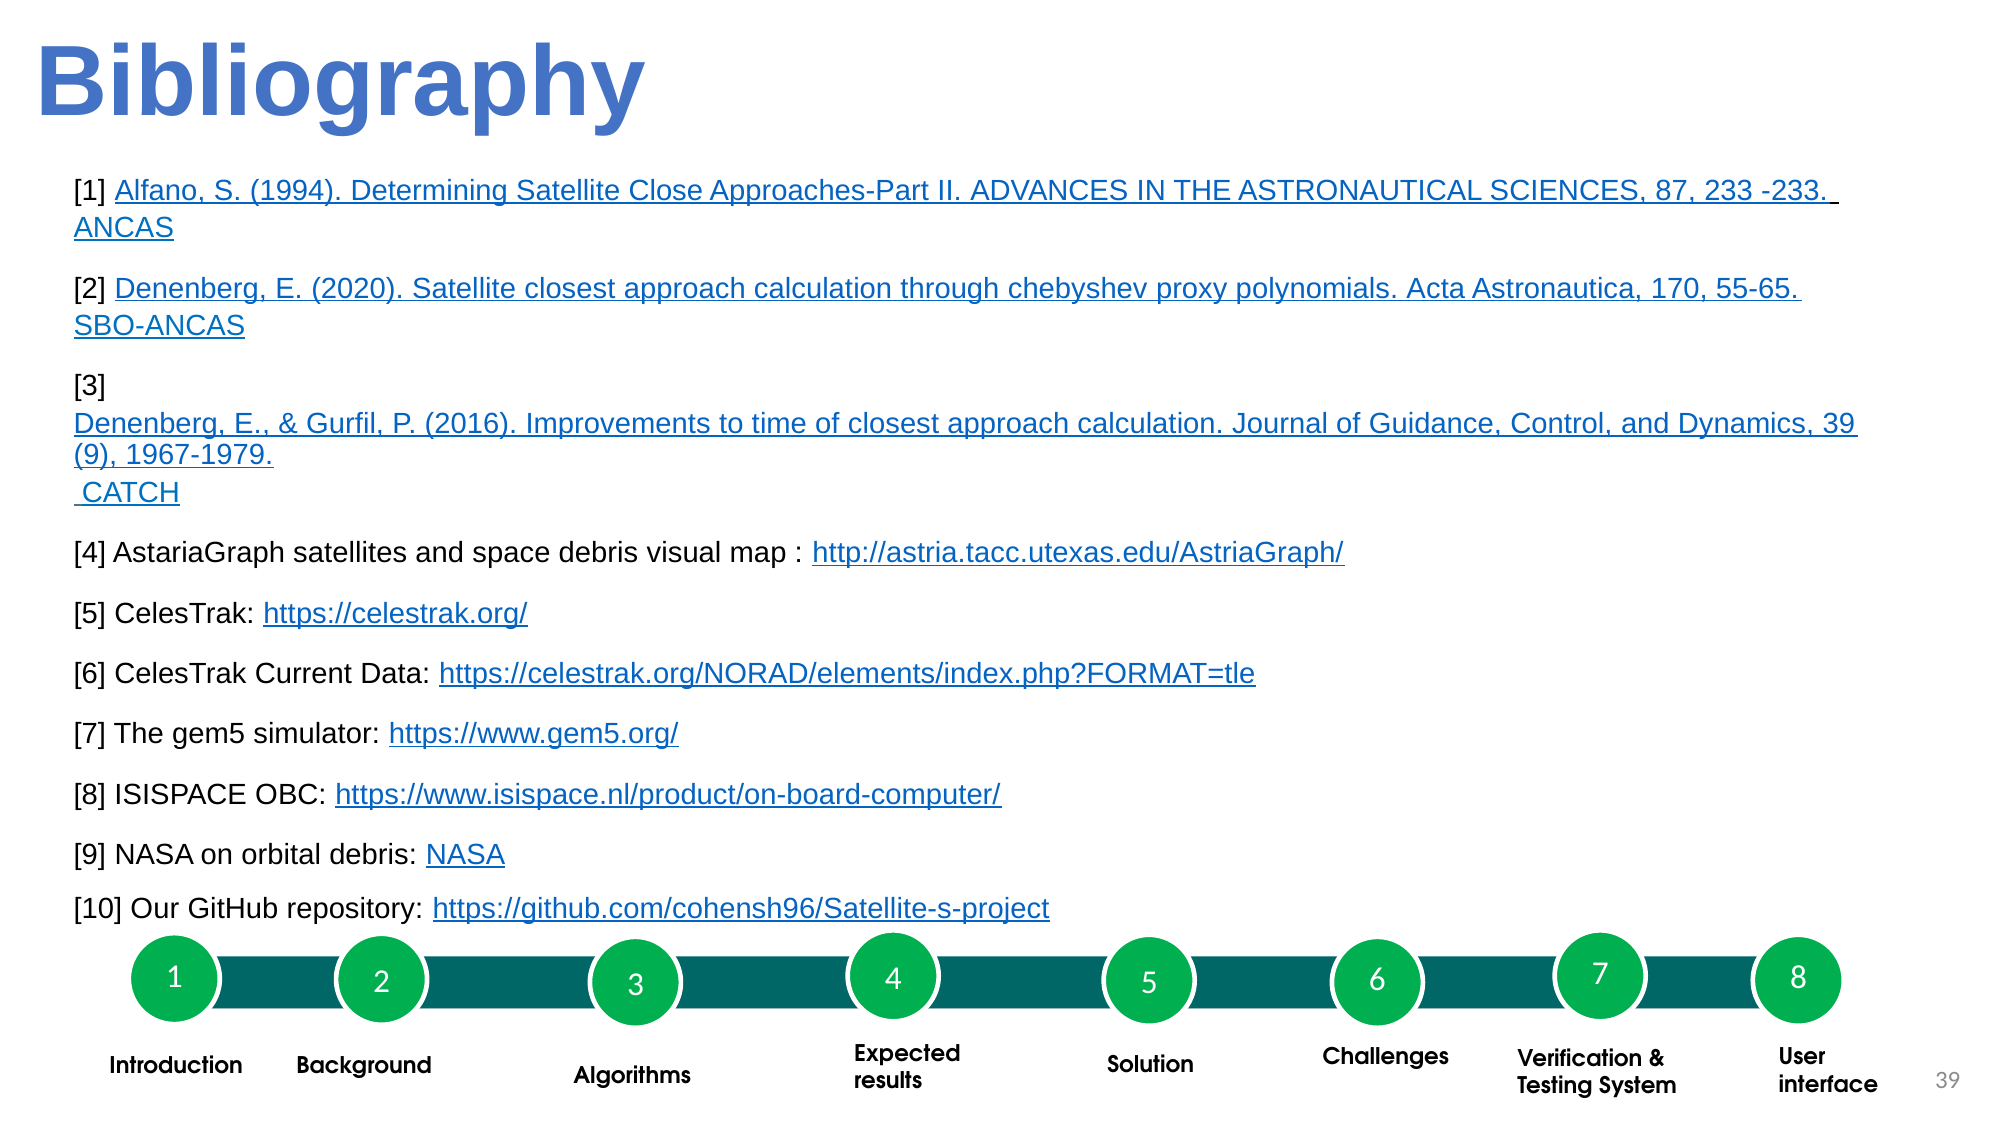

# Bibliography
[1] Alfano, S. (1994). Determining Satellite Close Approaches-Part II. ADVANCES IN THE ASTRONAUTICAL SCIENCES, 87, 233 -233.  ANCAS
[2] Denenberg, E. (2020). Satellite closest approach calculation through chebyshev proxy polynomials. Acta Astronautica, 170, 55-65. SBO-ANCAS
[3] Denenberg, E., & Gurfil, P. (2016). Improvements to time of closest approach calculation. Journal of Guidance, Control, and Dynamics, 39(9), 1967-1979. CATCH
[4] AstariaGraph satellites and space debris visual map : http://astria.tacc.utexas.edu/AstriaGraph/
[5] CelesTrak: https://celestrak.org/
[6] CelesTrak Current Data: https://celestrak.org/NORAD/elements/index.php?FORMAT=tle
[7] The gem5 simulator: https://www.gem5.org/
[8] ISISPACE OBC: https://www.isispace.nl/product/on-board-computer/
[9] NASA on orbital debris: NASA
[10] Our GitHub repository: https://github.com/cohensh96/Satellite-s-project

4
7
1
2
5
8
3
6

Expected results
Challenges
User interface
Verification & Testing System
Solution
Introduction
Background
Algorithms
39